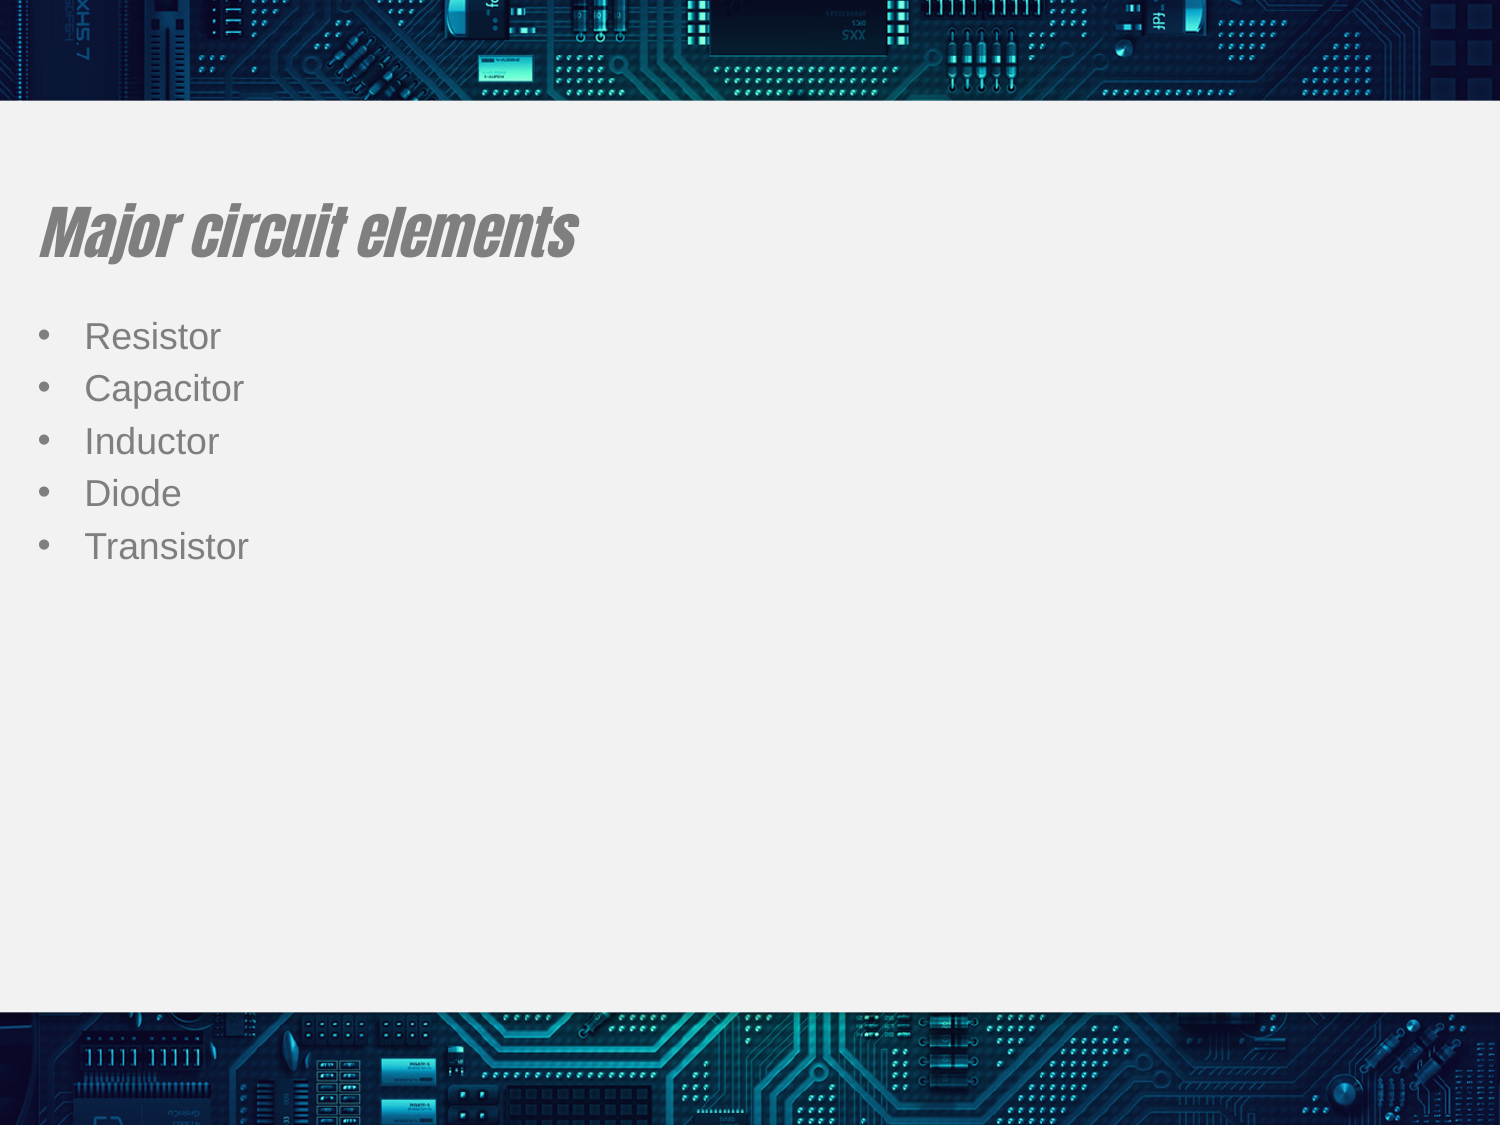

# Major circuit elements

Resistor
Capacitor
Inductor
Diode
Transistor